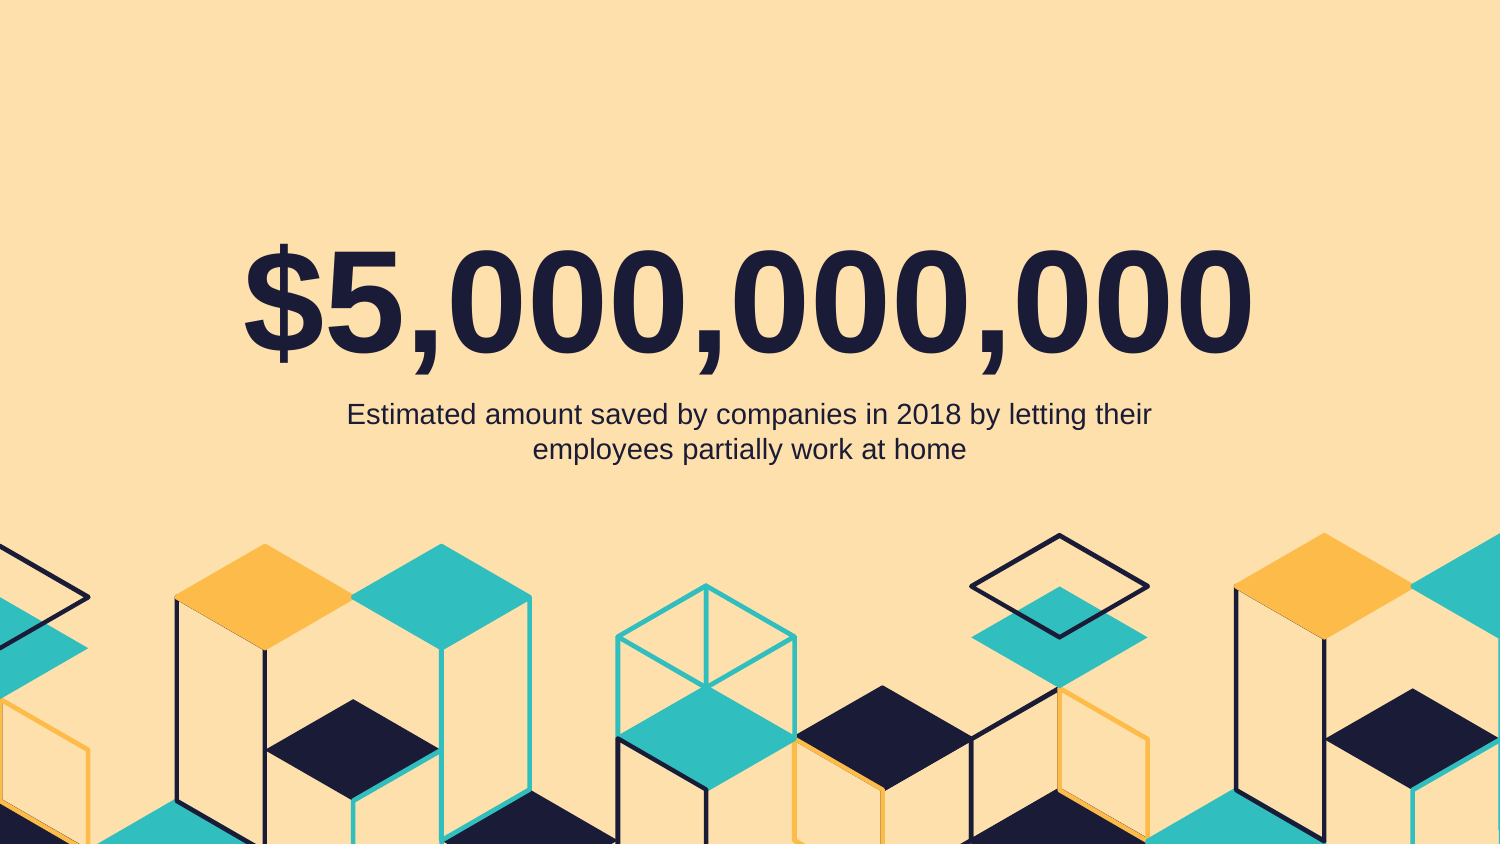

# $5,000,000,000
Estimated amount saved by companies in 2018 by letting their employees partially work at home